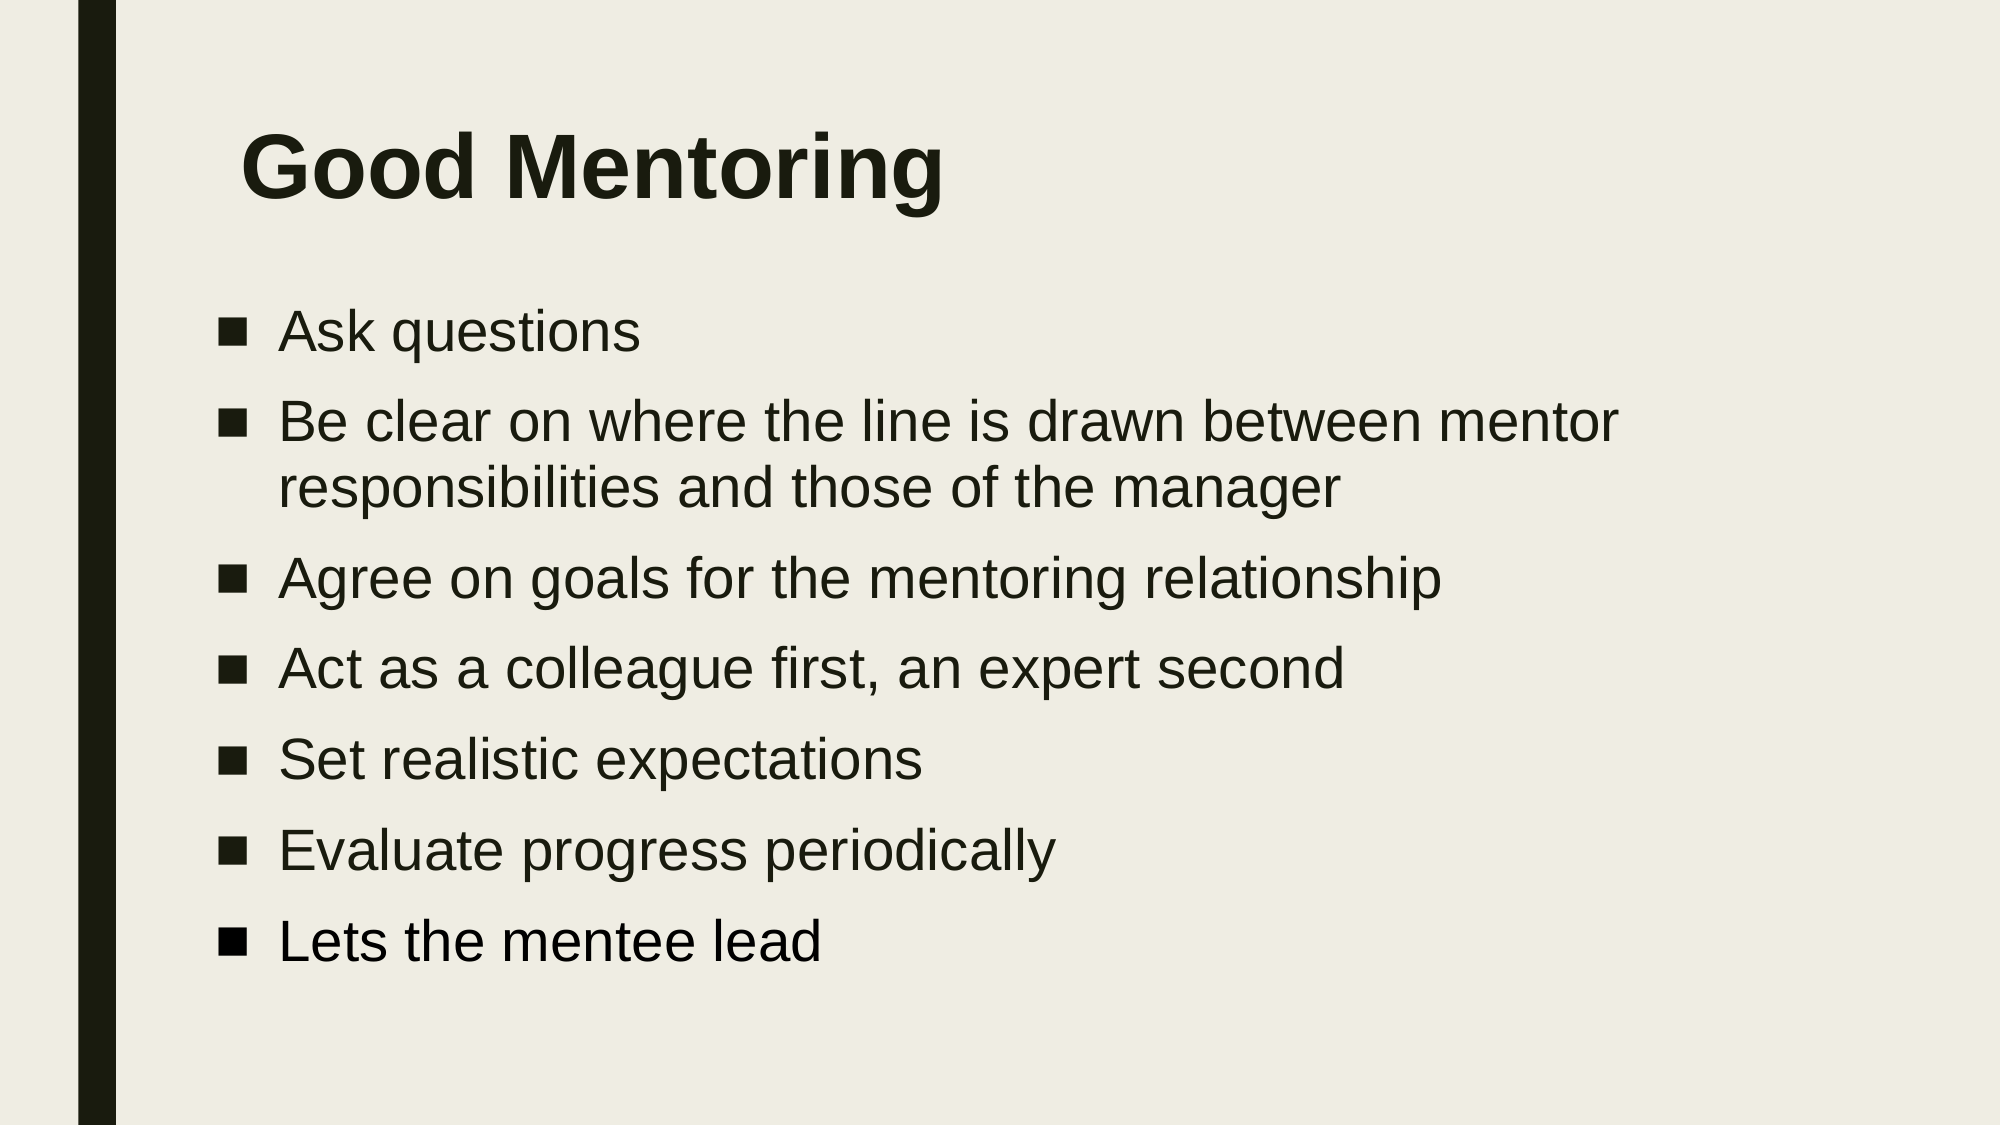

# Good Mentoring
Ask questions
Be clear on where the line is drawn between mentor responsibilities and those of the manager
Agree on goals for the mentoring relationship
Act as a colleague first, an expert second
Set realistic expectations
Evaluate progress periodically
Lets the mentee lead